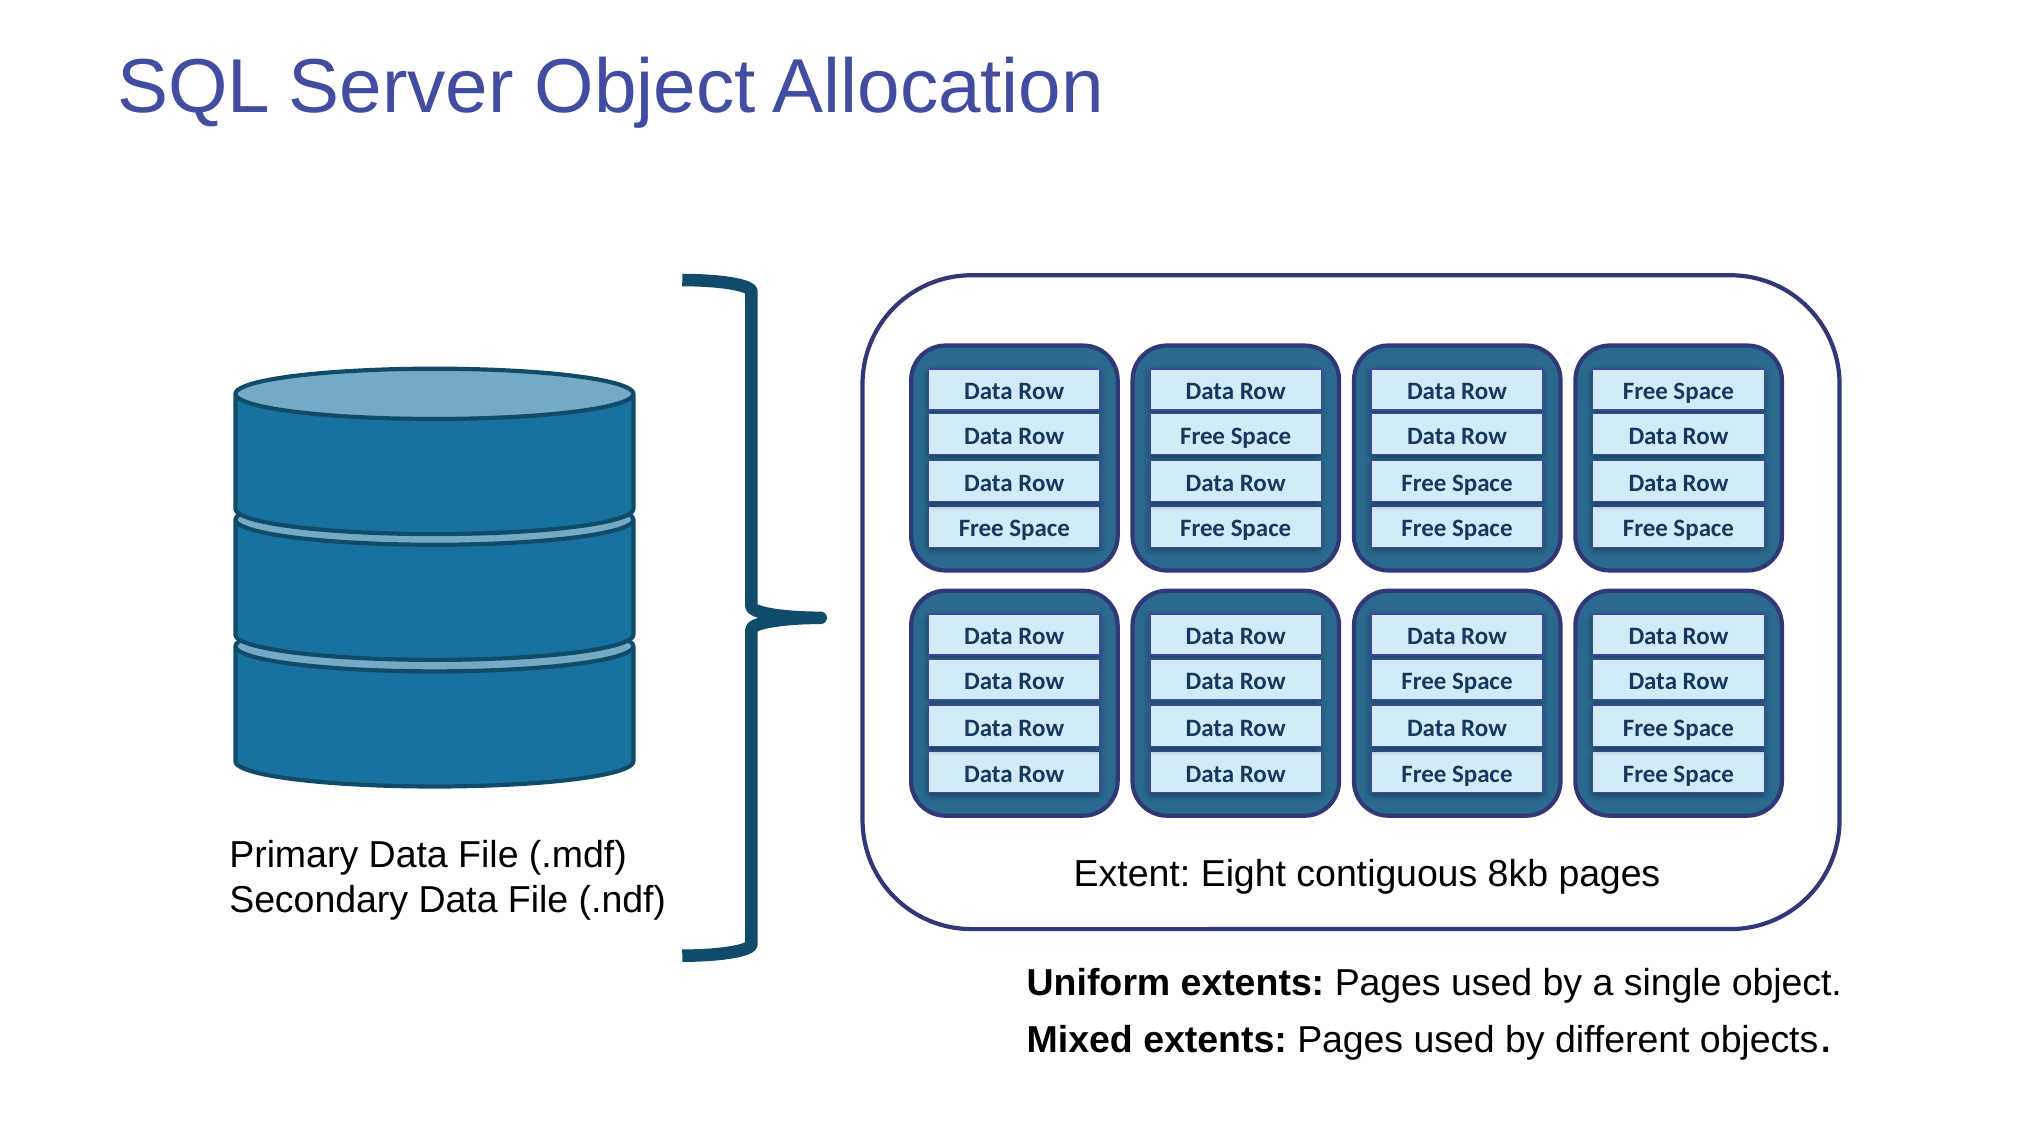

# SQL Server Object Allocation

Data Row
Data Row
Data Row
Free Space

Data Row
Free Space
Data Row
Free Space

Data Row
Data Row
Free Space
Free Space

Free Space
Data Row
Data Row
Free Space

Data Row
Data Row
Data Row
Data Row

Data Row
Data Row
Data Row
Data Row

Data Row
Free Space
Data Row
Free Space

Data Row
Data Row
Free Space
Free Space
Extent: Eight contiguous 8kb pages

Primary Data File (.mdf)
Secondary Data File (.ndf)
Uniform extents: Pages used by a single object.
Mixed extents: Pages used by different objects.